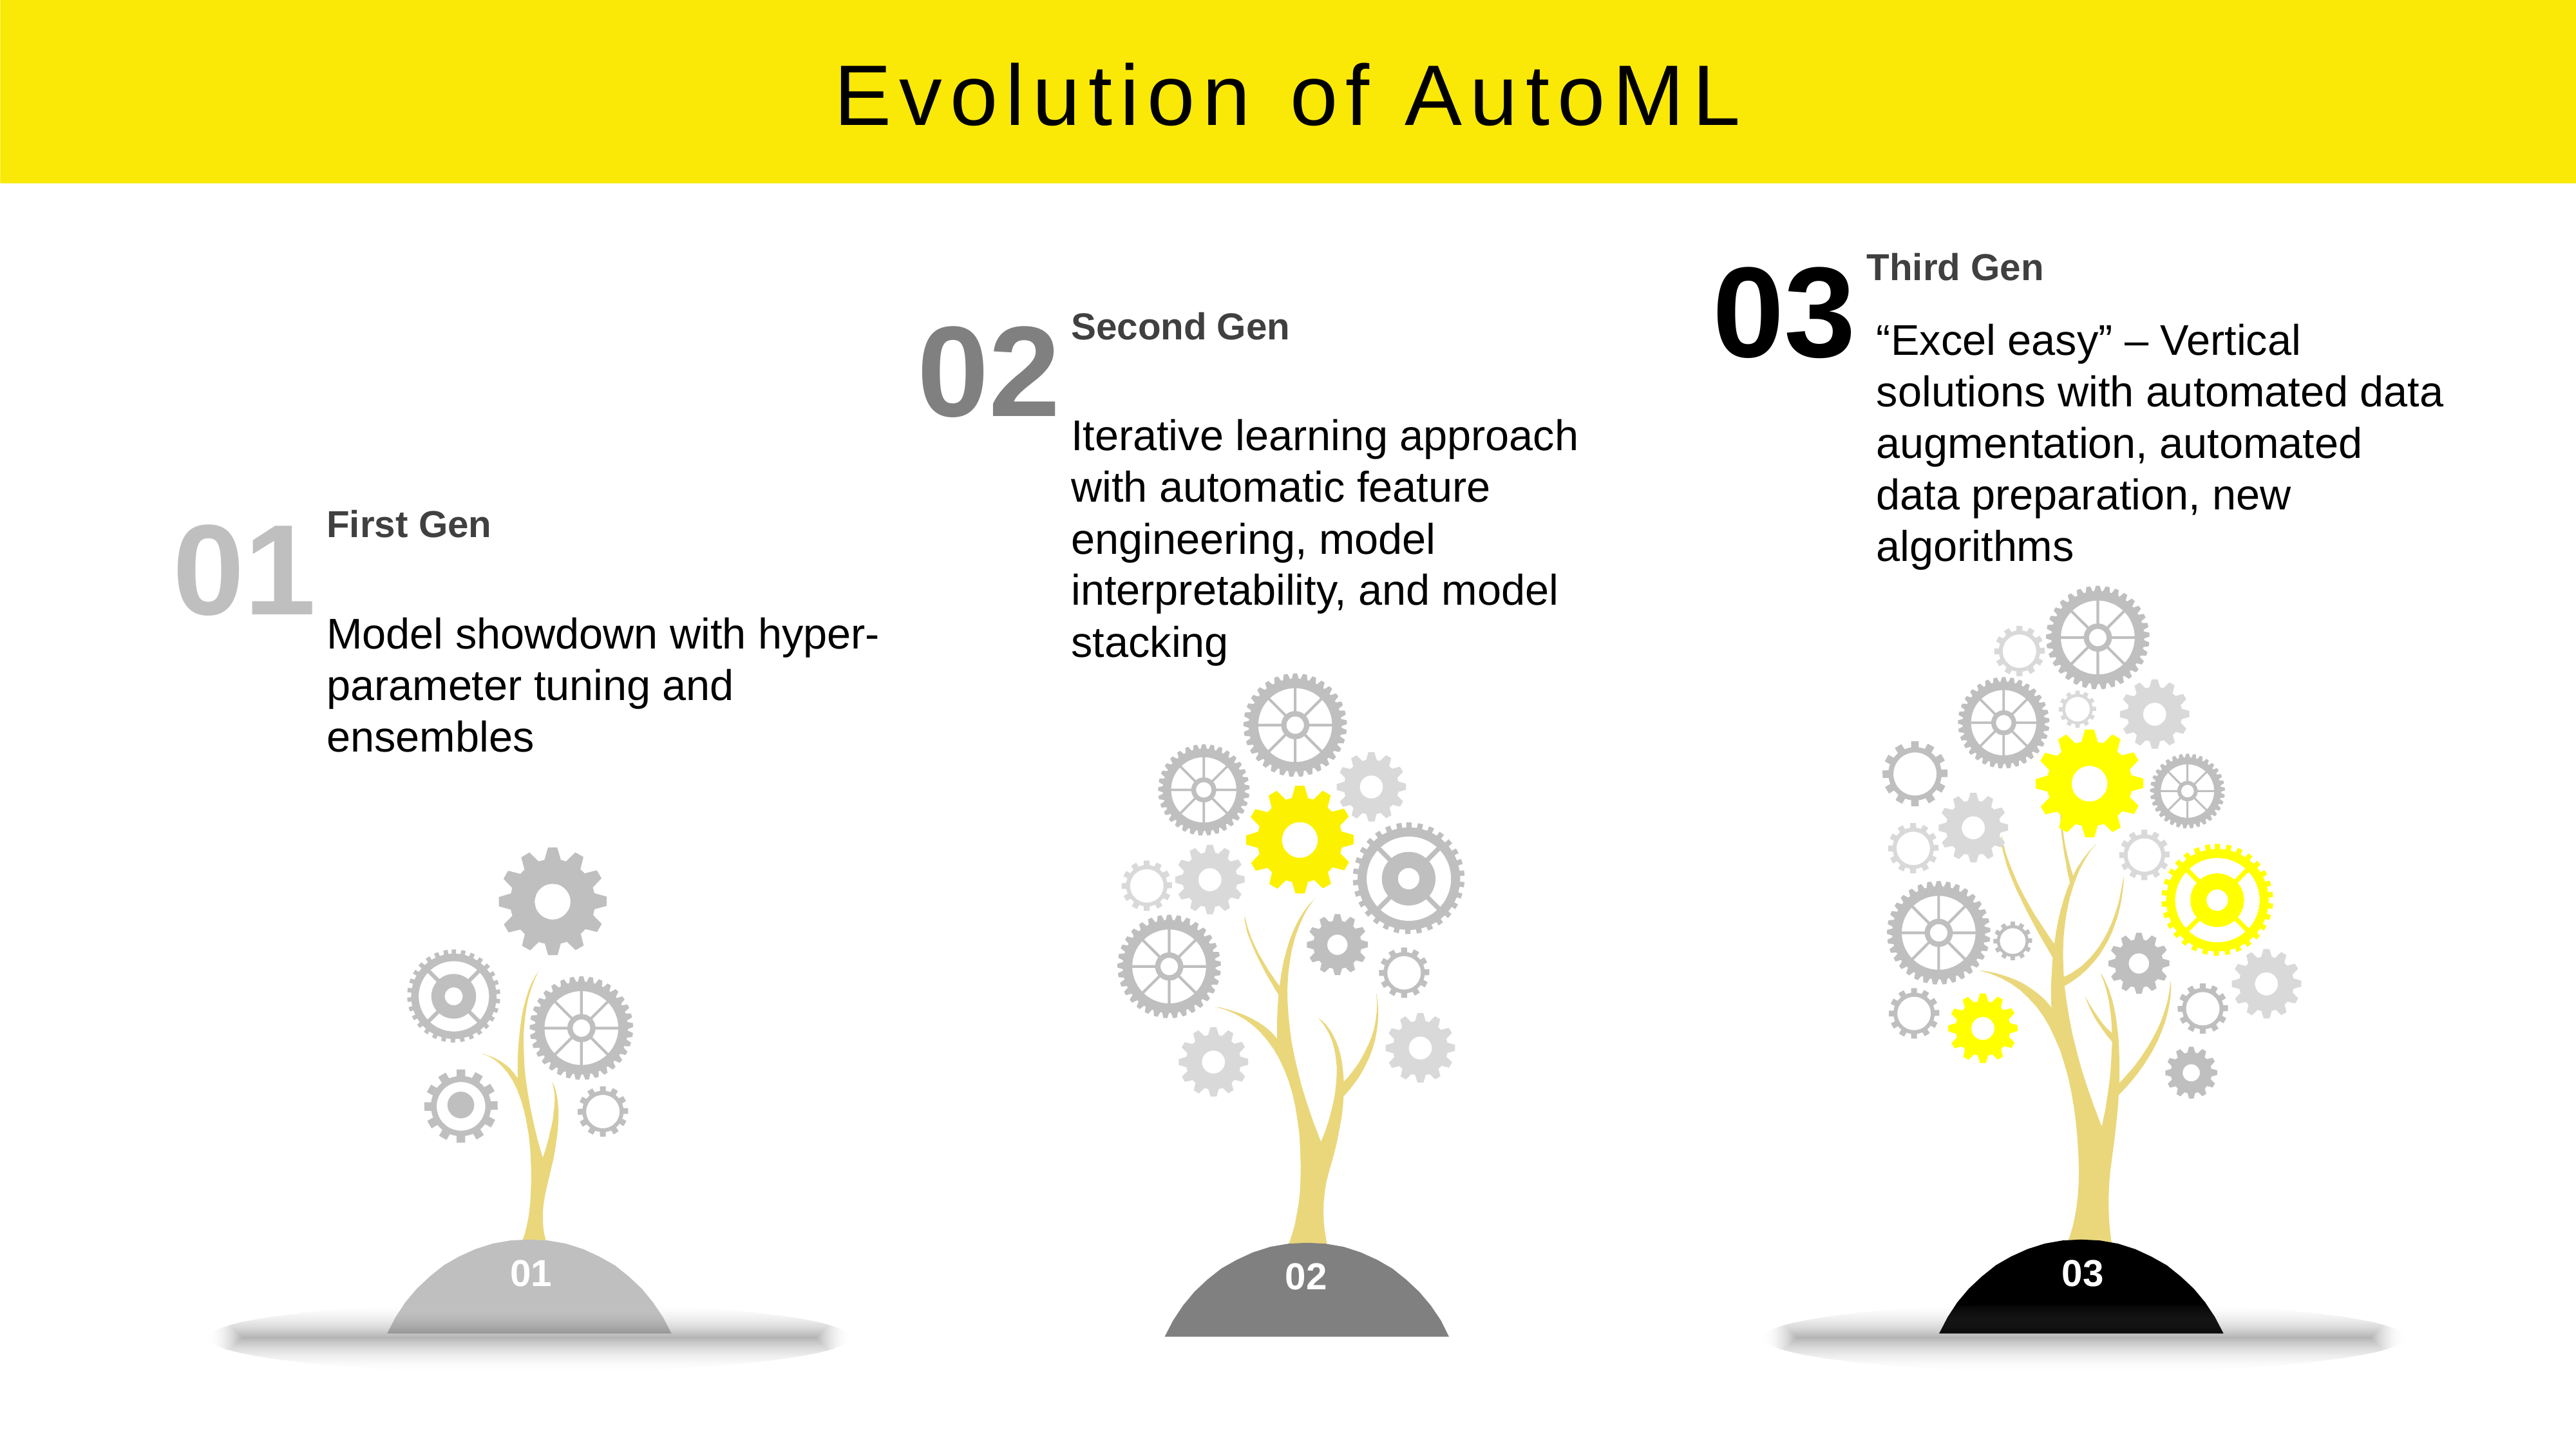

# Evolution of AutoML
03
Third Gen
“Excel easy” – Vertical solutions with automated data augmentation, automated data preparation, new algorithms
02
Second Gen
Iterative learning approach with automatic feature engineering, model interpretability, and model stacking
01
First Gen
Model showdown with hyper-parameter tuning and ensembles

01
03
02